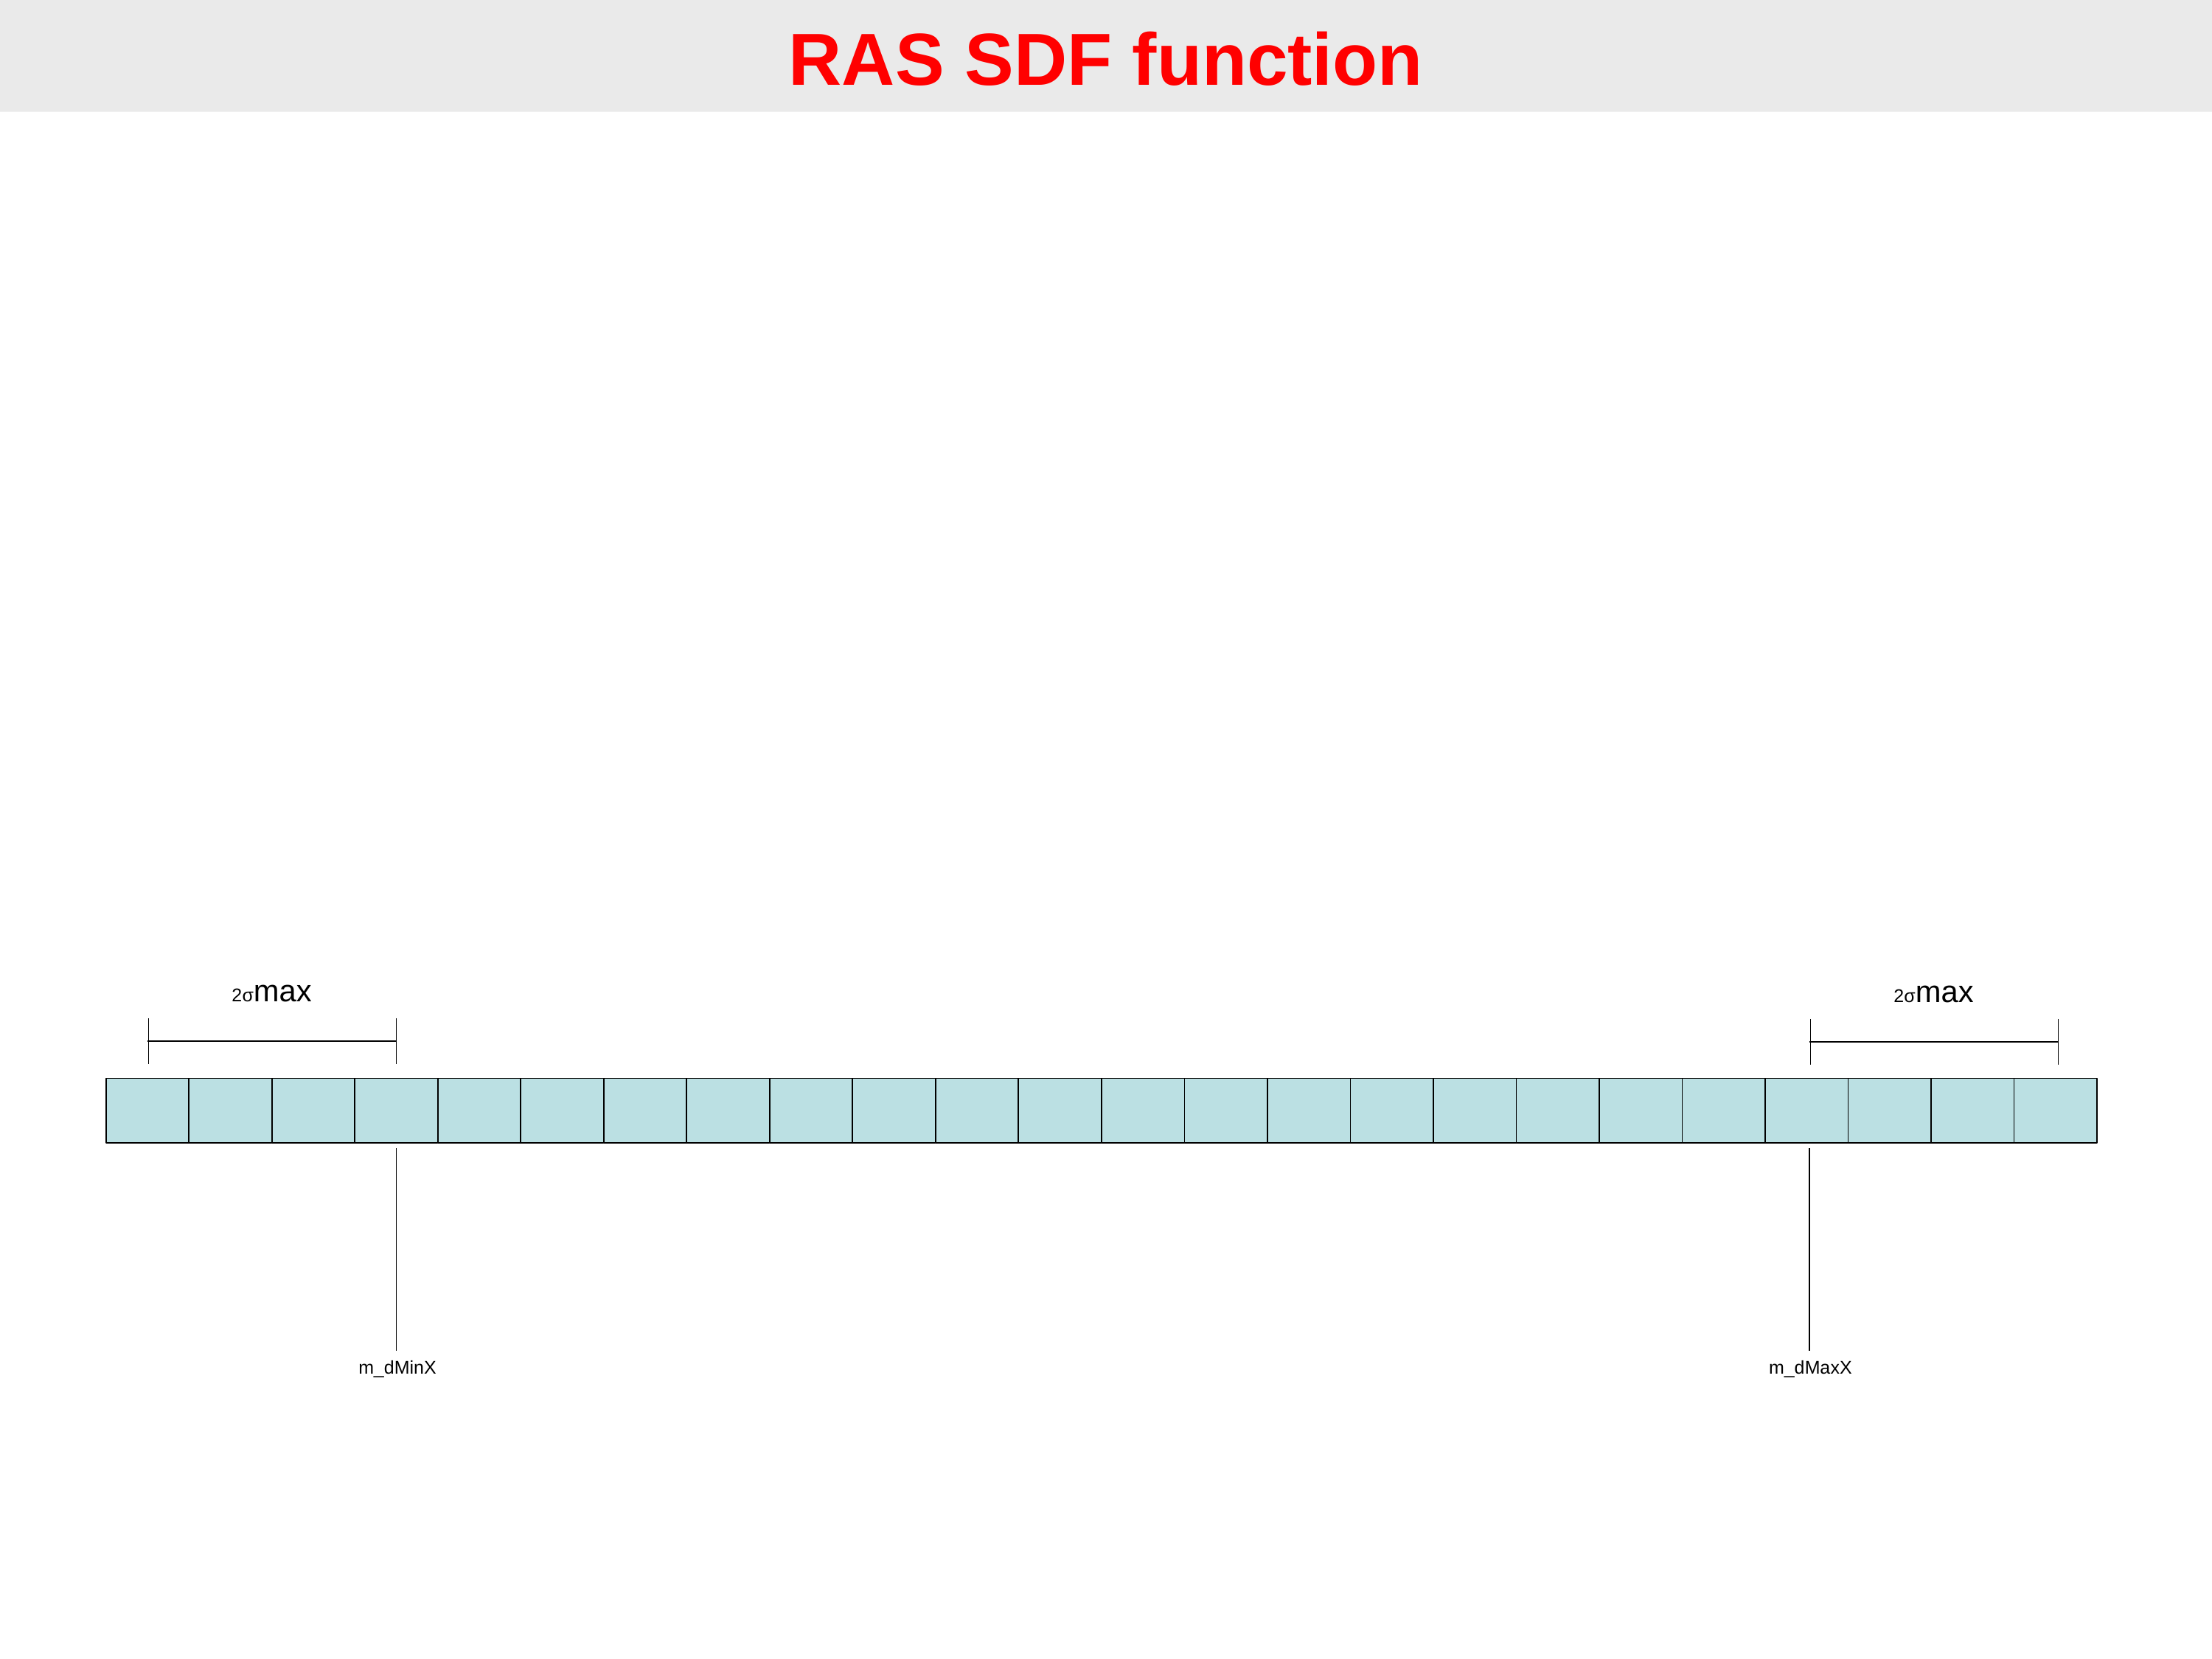

RAS SDF function
2σmax
2σmax

m_dMinX
m_dMaxX